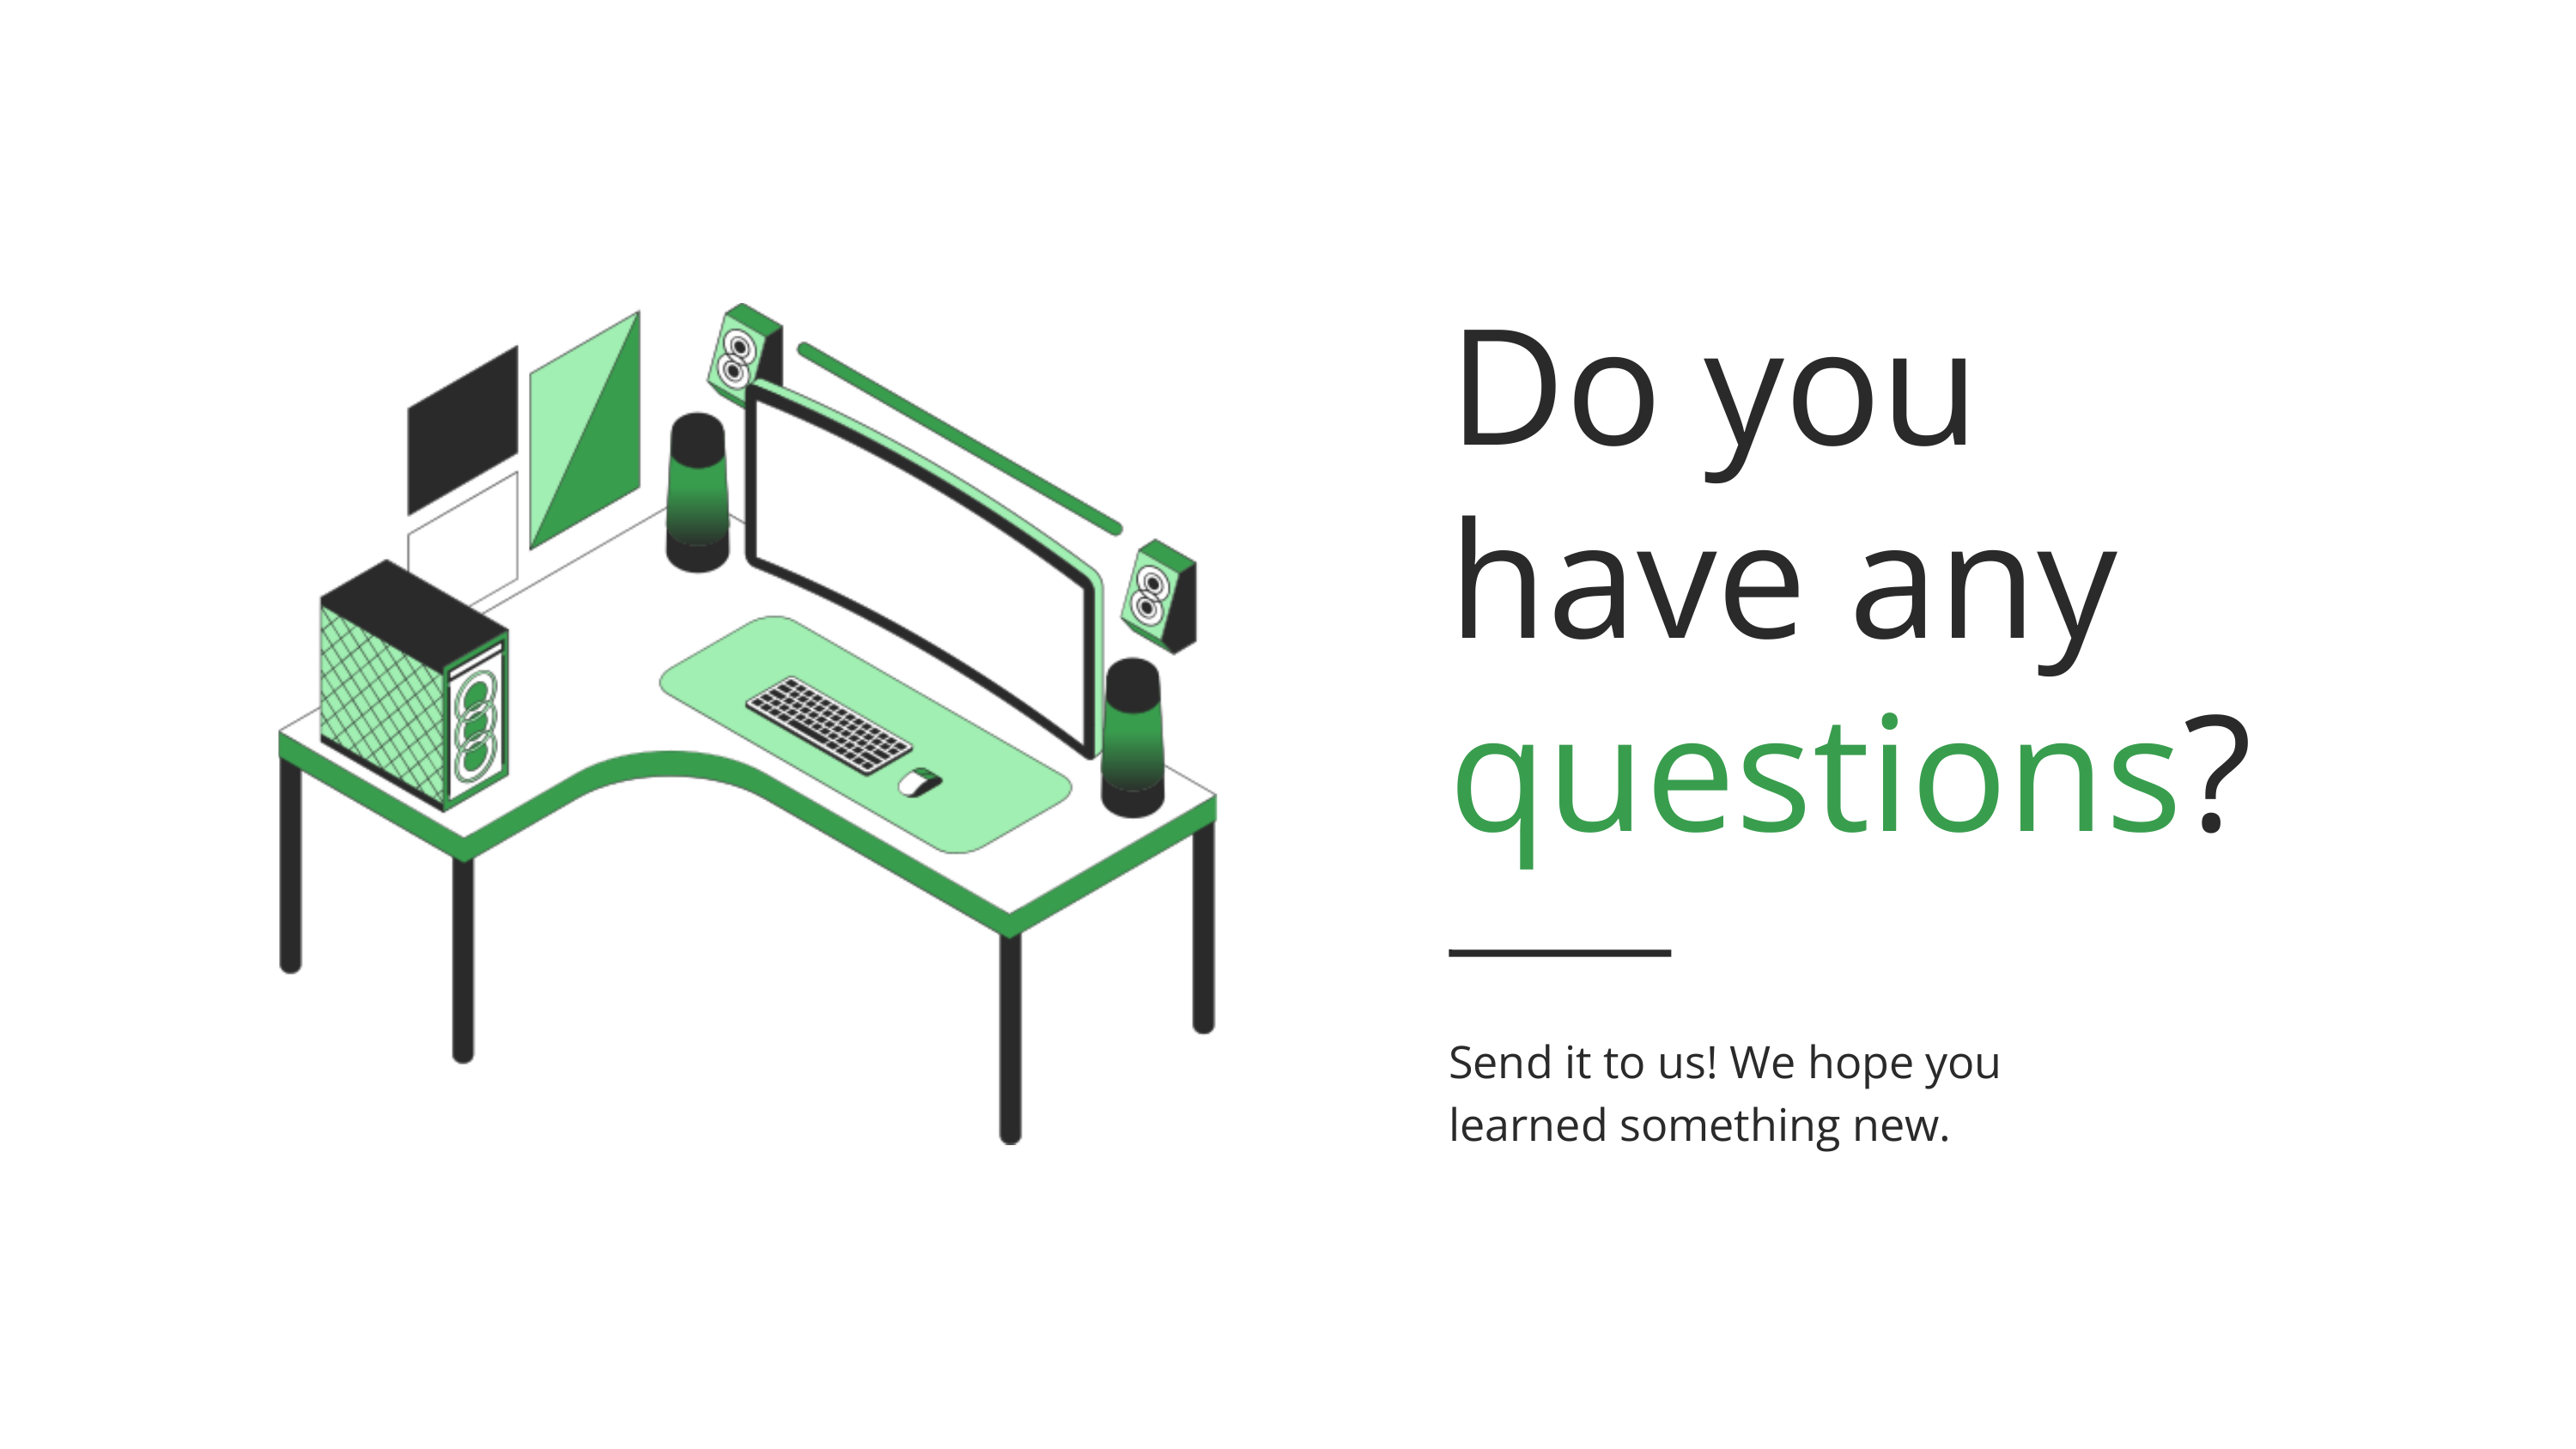

Do you have any questions?

Send it to us! We hope you
learned something new.